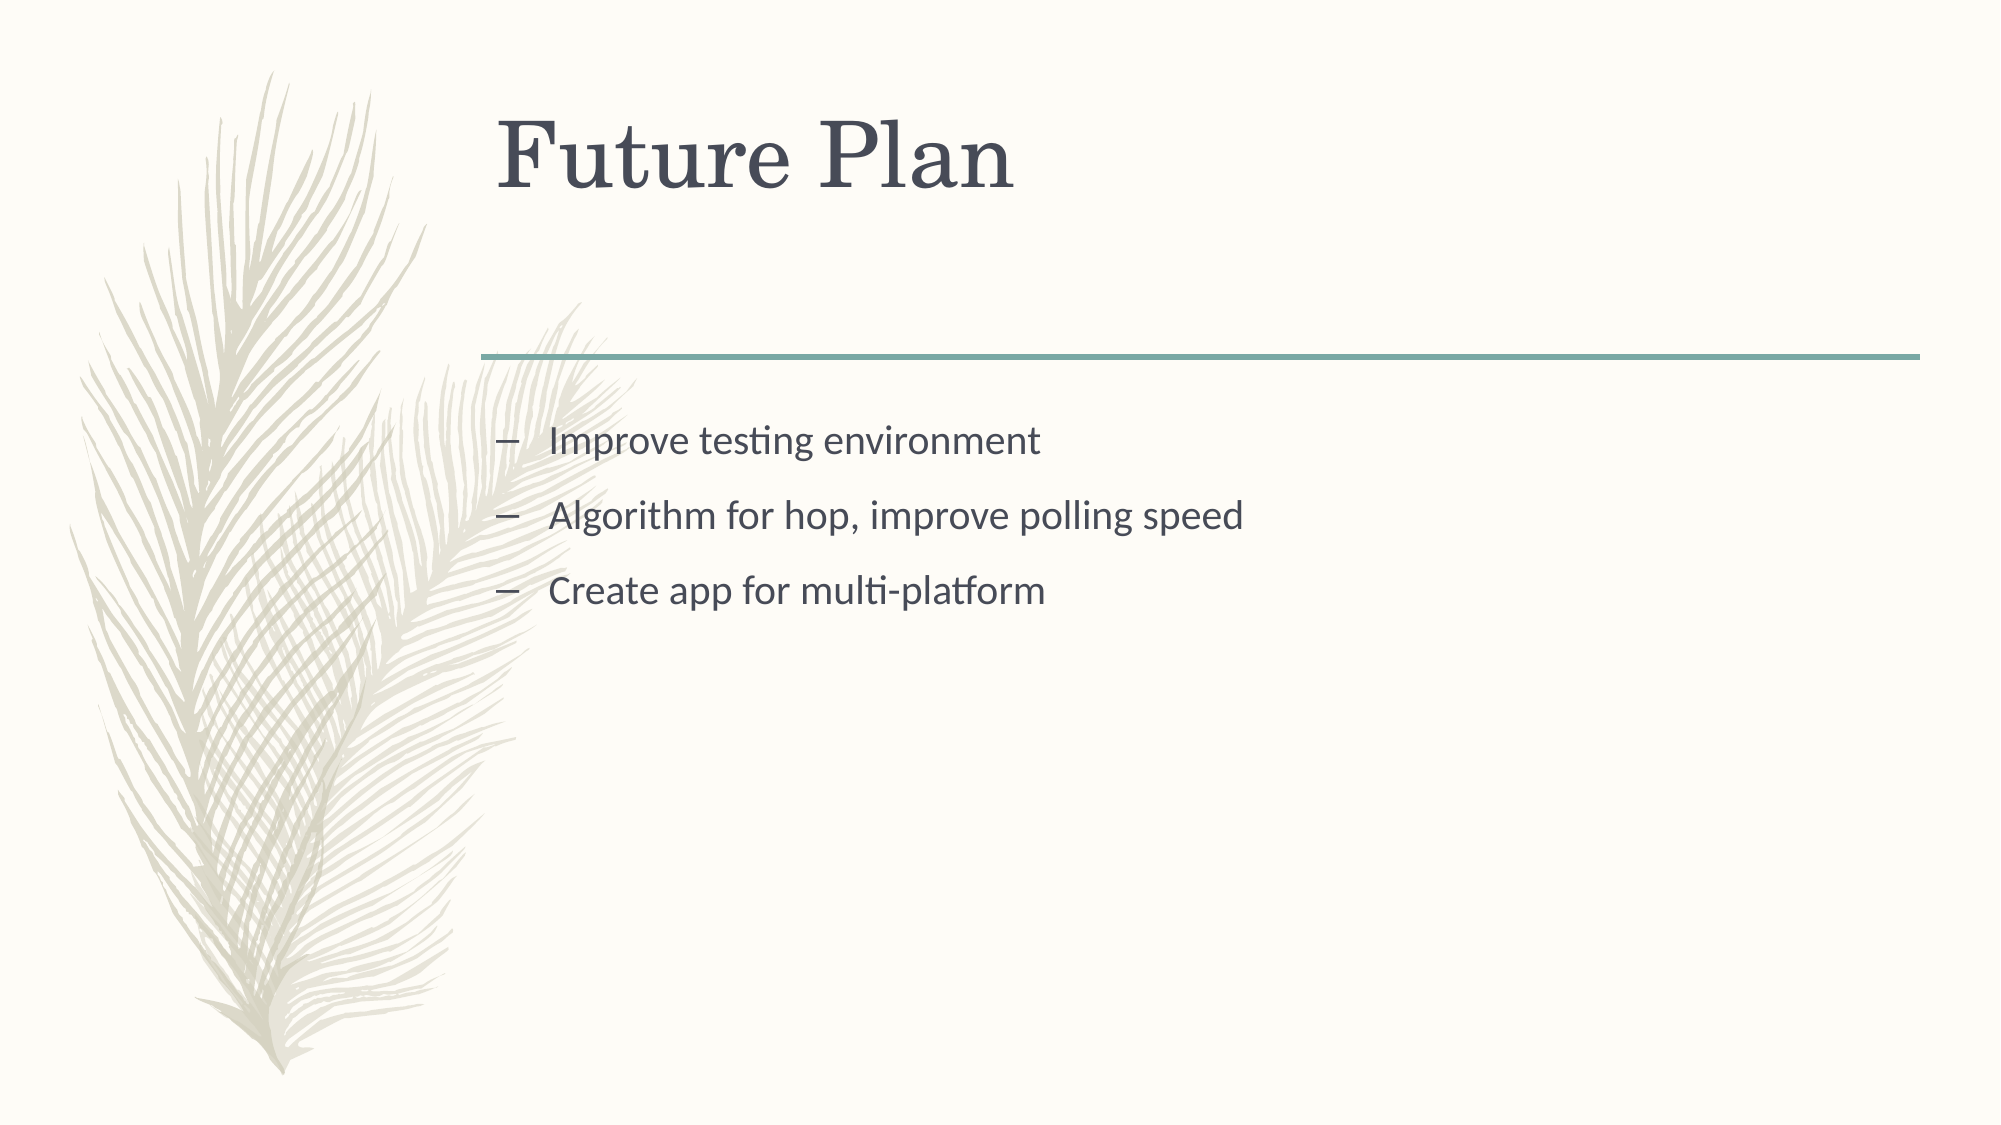

# Future Plan
Improve testing environment
Algorithm for hop, improve polling speed
Create app for multi-platform